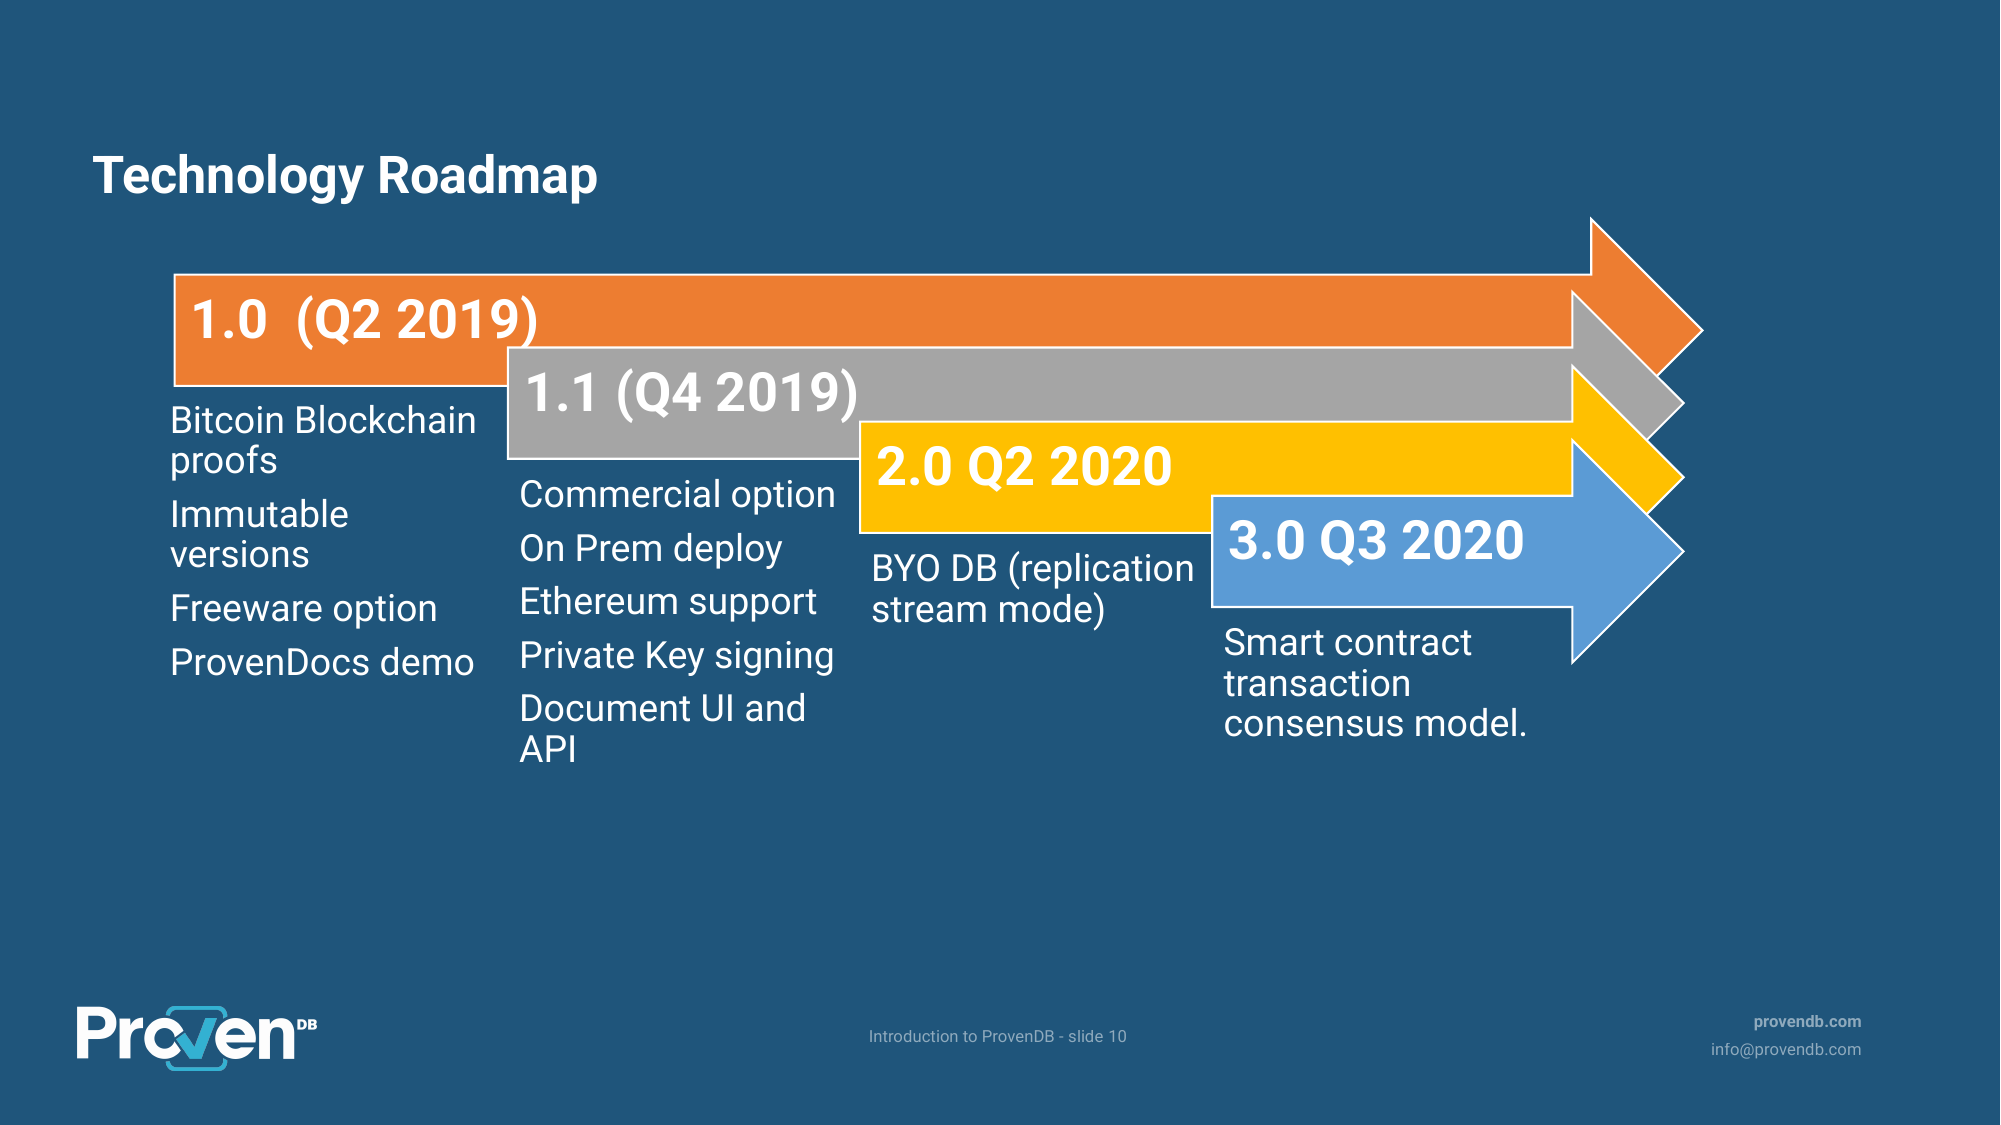

Technology Roadmap
1.0  (Q2 2019)
Bitcoin Blockchain proofs
Immutable versions
Freeware option
ProvenDocs demo
1.1 (Q4 2019)
Commercial option
On Prem deploy
Ethereum support
Private Key signing
Document UI and API
2.0 Q2 2020
BYO DB (replication stream mode)
3.0 Q3 2020
Smart contract transaction consensus model.